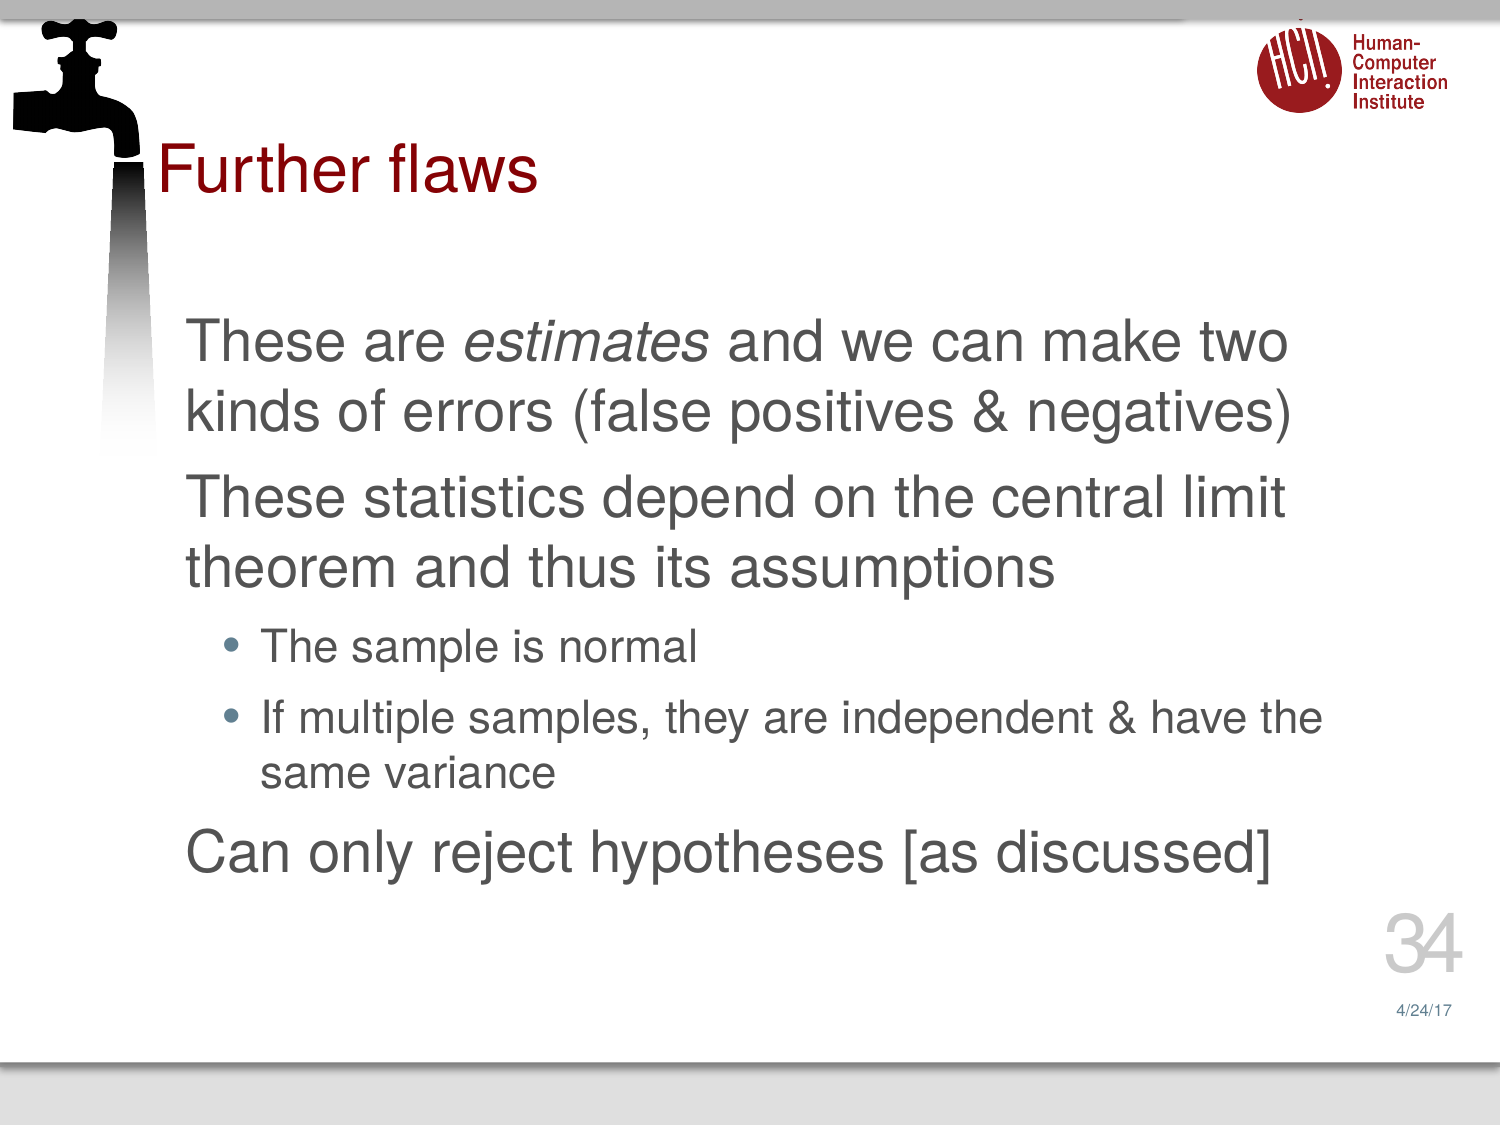

# Further flaws
These are estimates and we can make two kinds of errors (false positives & negatives)
These statistics depend on the central limit theorem and thus its assumptions
The sample is normal
If multiple samples, they are independent & have the same variance
Can only reject hypotheses [as discussed]

34
4/24/17